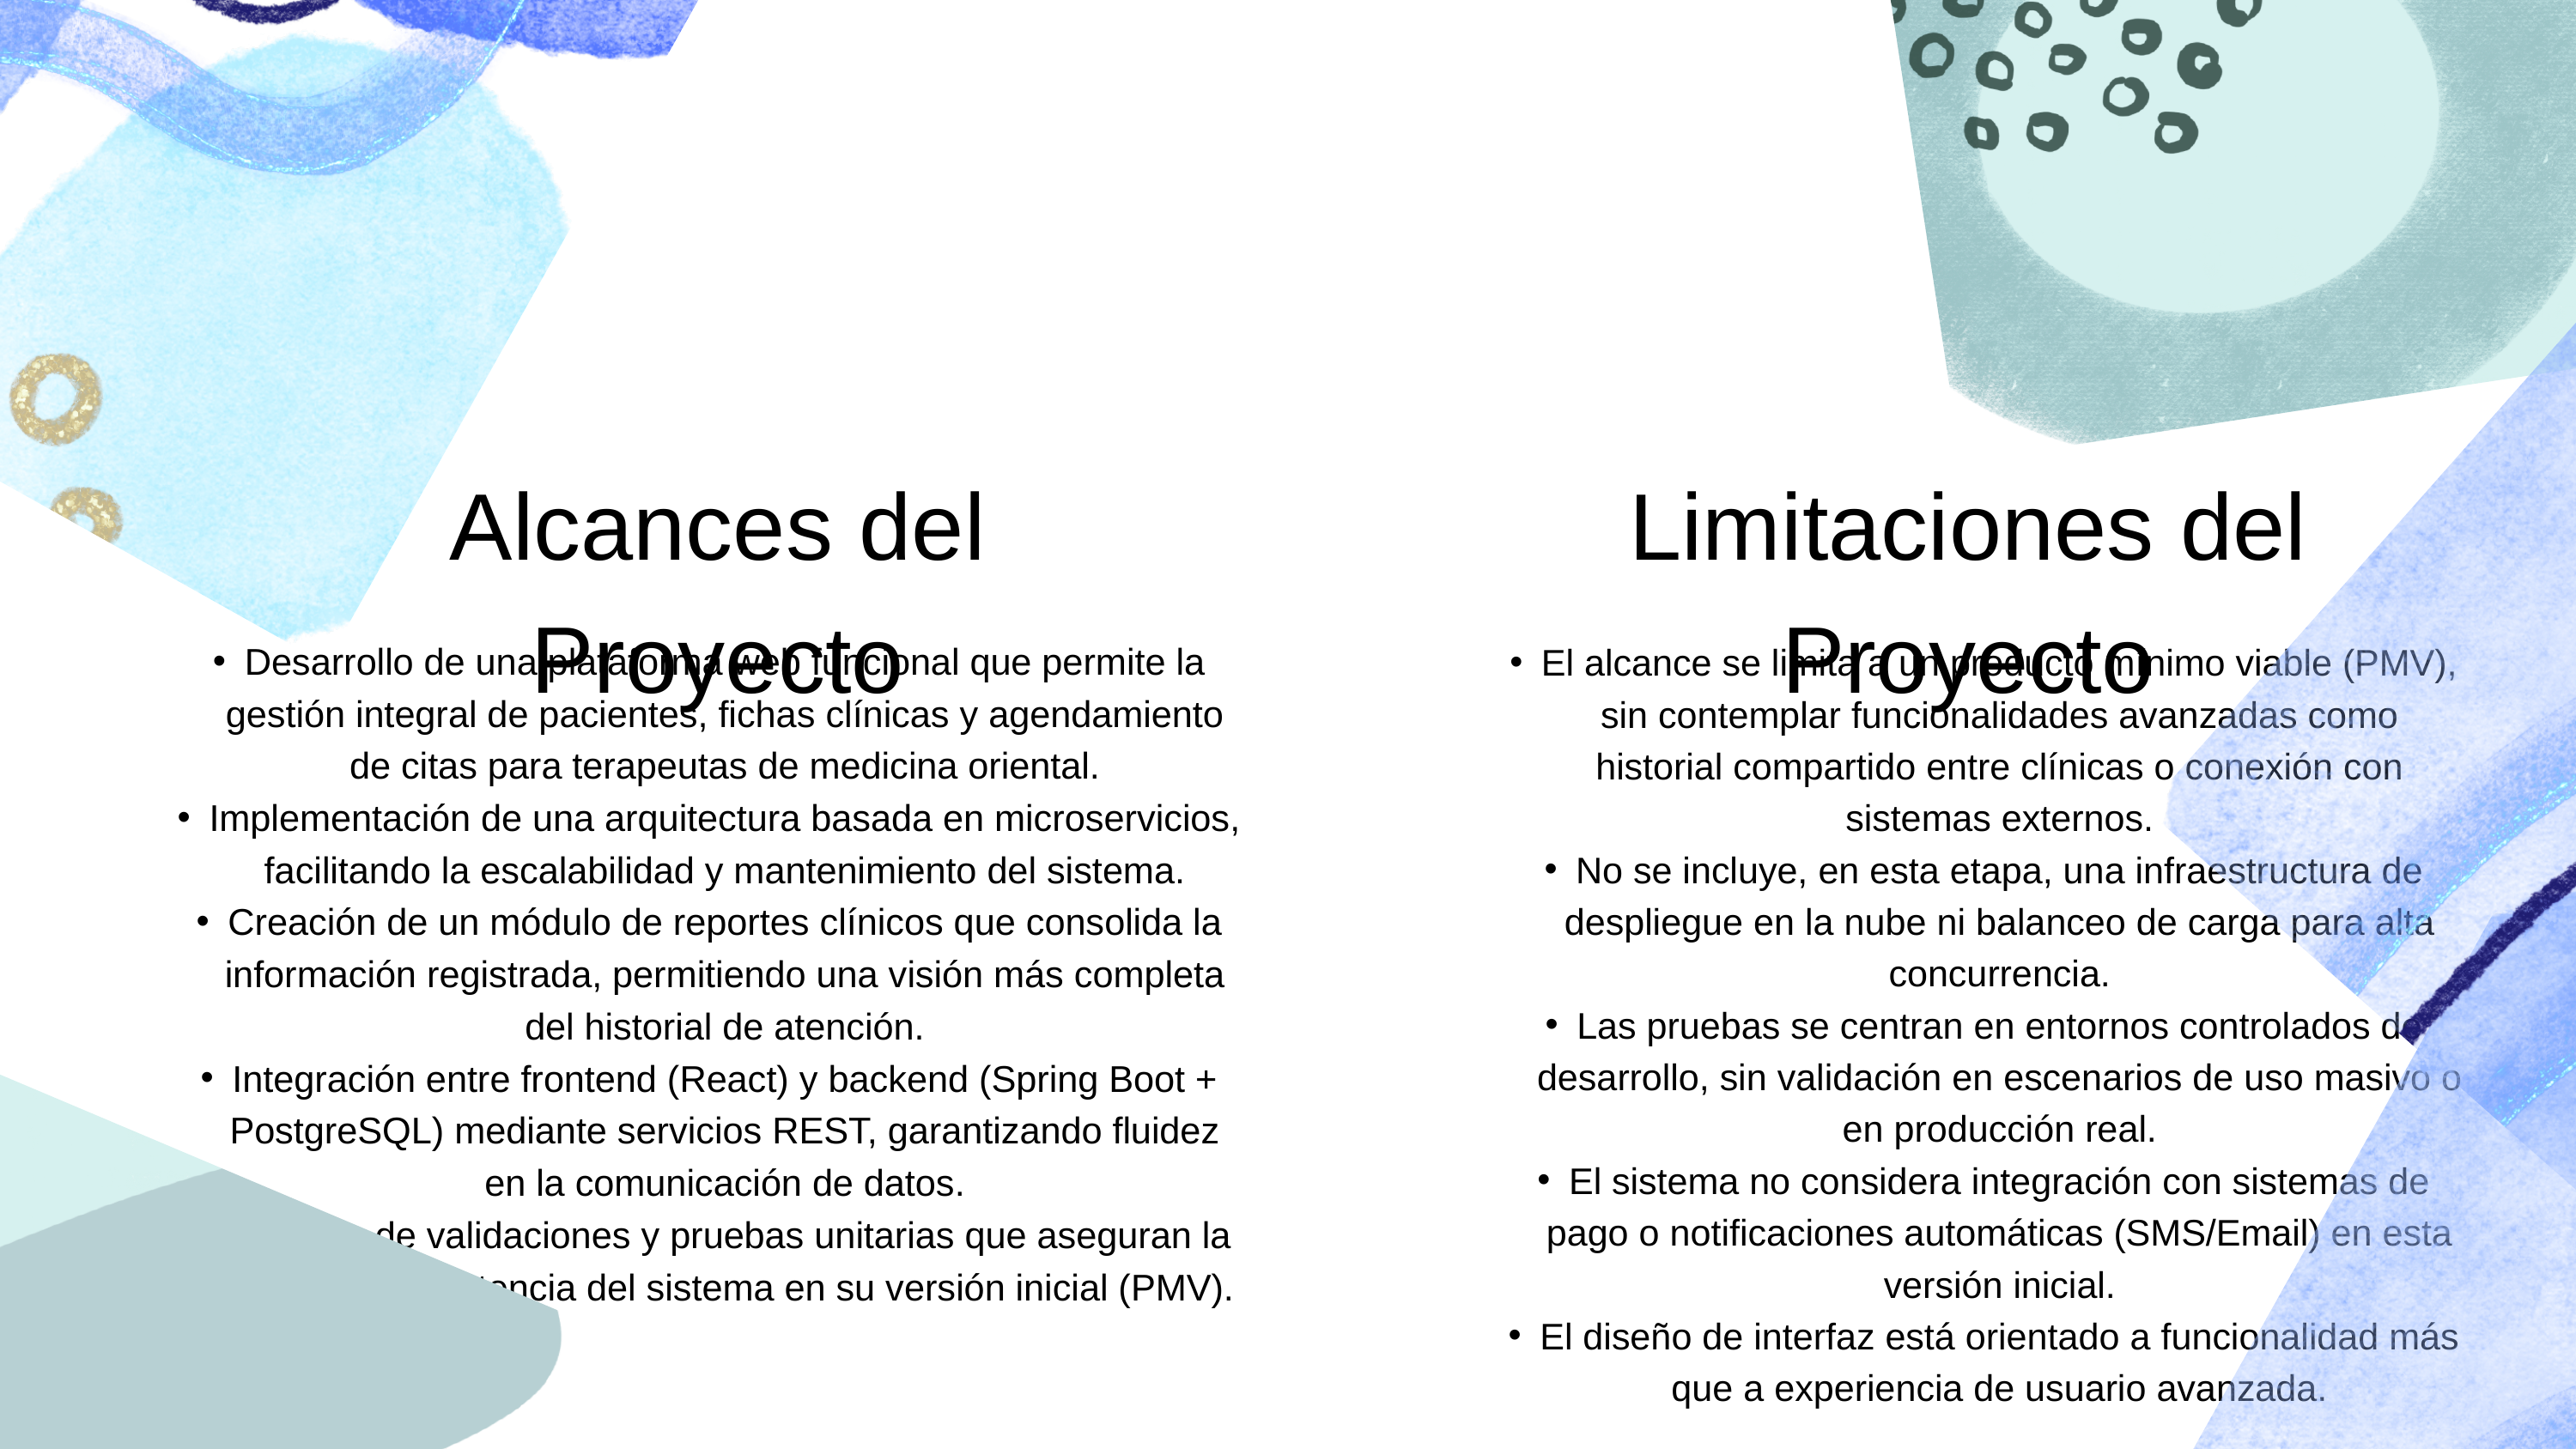

Alcances del Proyecto
Limitaciones del Proyecto
Desarrollo de una plataforma web funcional que permite la gestión integral de pacientes, fichas clínicas y agendamiento de citas para terapeutas de medicina oriental.
Implementación de una arquitectura basada en microservicios, facilitando la escalabilidad y mantenimiento del sistema.
Creación de un módulo de reportes clínicos que consolida la información registrada, permitiendo una visión más completa del historial de atención.
Integración entre frontend (React) y backend (Spring Boot + PostgreSQL) mediante servicios REST, garantizando fluidez en la comunicación de datos.
Inclusión de validaciones y pruebas unitarias que aseguran la calidad y consistencia del sistema en su versión inicial (PMV).

El alcance se limita a un producto mínimo viable (PMV), sin contemplar funcionalidades avanzadas como historial compartido entre clínicas o conexión con sistemas externos.
No se incluye, en esta etapa, una infraestructura de despliegue en la nube ni balanceo de carga para alta concurrencia.
Las pruebas se centran en entornos controlados de desarrollo, sin validación en escenarios de uso masivo o en producción real.
El sistema no considera integración con sistemas de pago o notificaciones automáticas (SMS/Email) en esta versión inicial.
El diseño de interfaz está orientado a funcionalidad más que a experiencia de usuario avanzada.